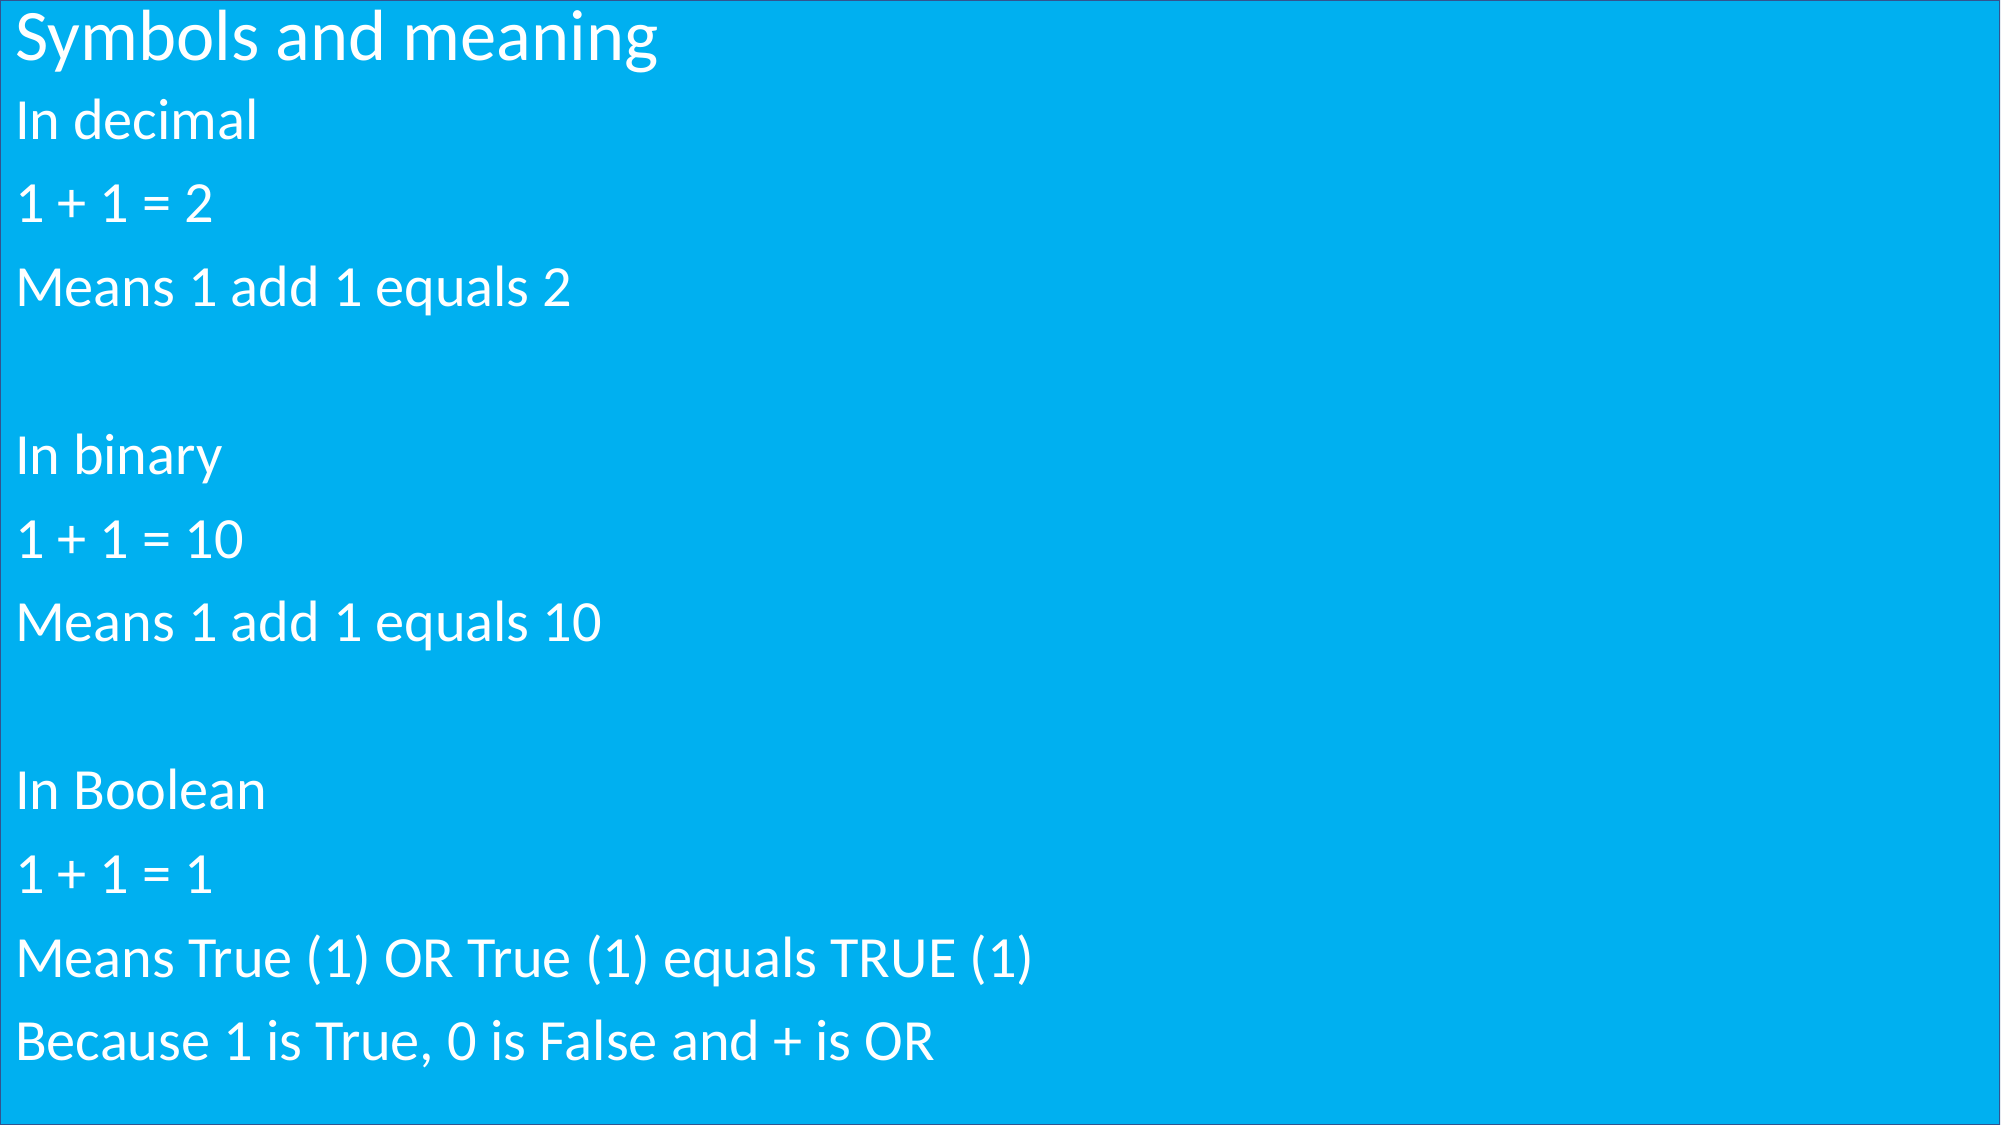

# Symbols and meaning
In decimal
1 + 1 = 2
Means 1 add 1 equals 2

In binary
1 + 1 = 10
Means 1 add 1 equals 10

In Boolean
1 + 1 = 1
Means True (1) OR True (1) equals TRUE (1)
Because 1 is True, 0 is False and + is OR